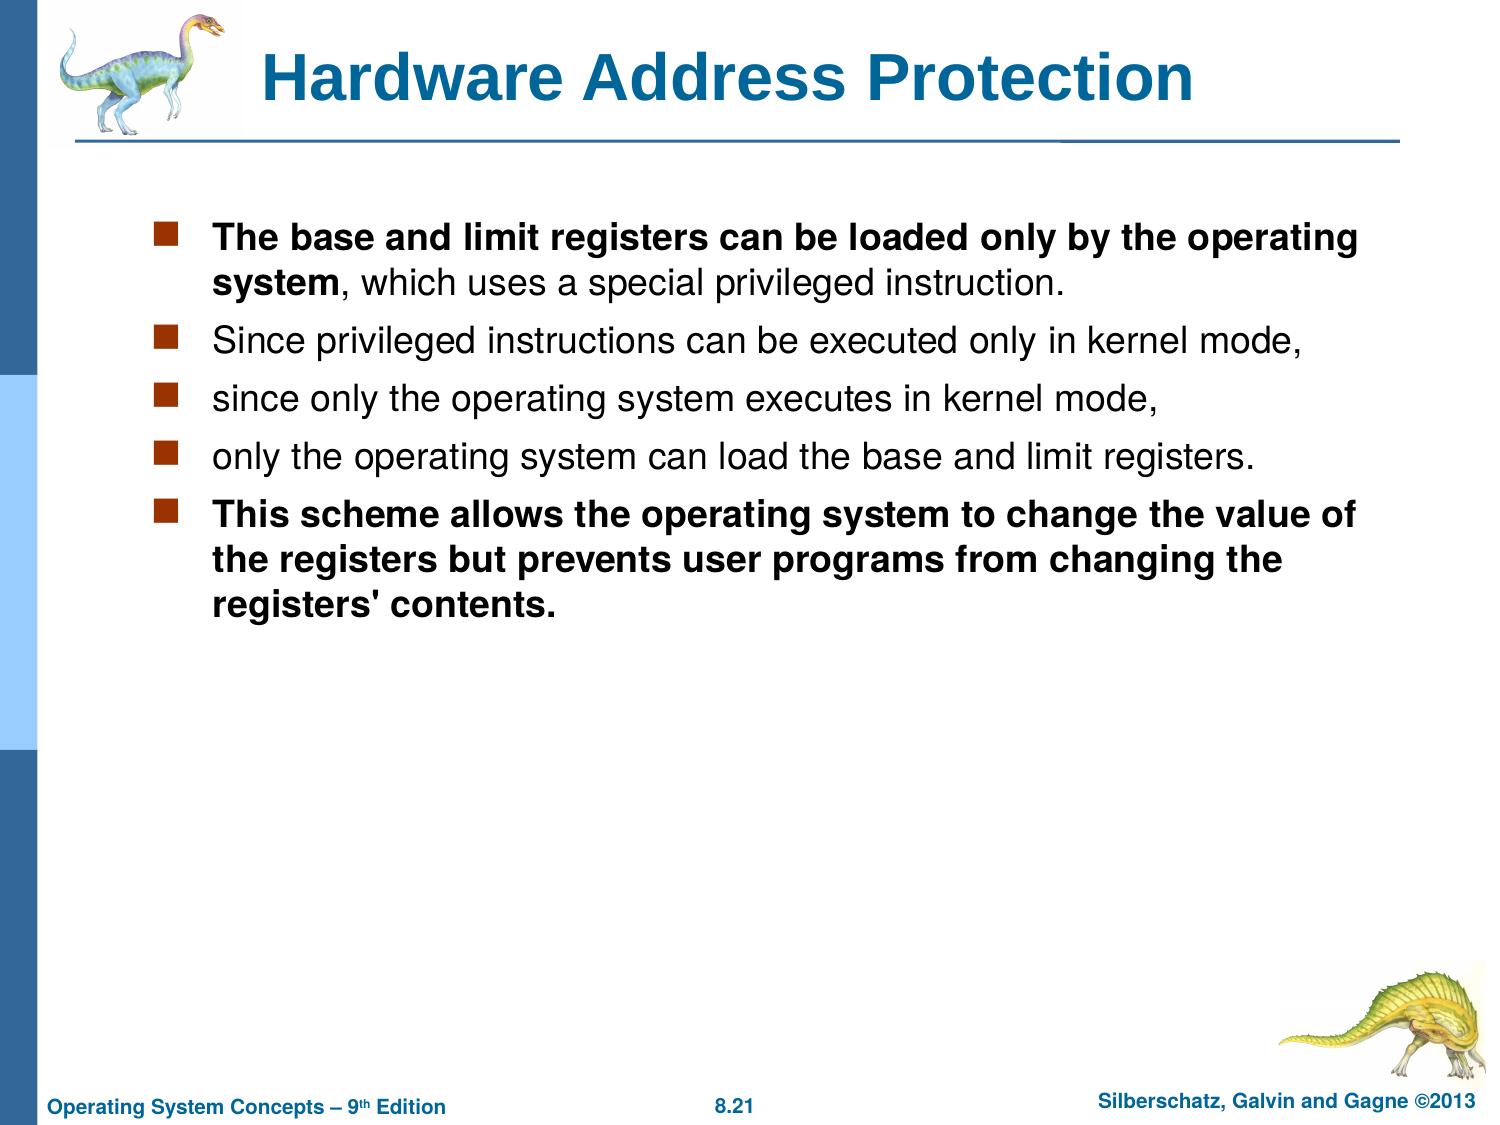

# Hardware Address Protection
The base and limit registers can be loaded only by the operating system, which uses a special privileged instruction.
Since privileged instructions can be executed only in kernel mode,
since only the operating system executes in kernel mode,
only the operating system can load the base and limit registers.
This scheme allows the operating system to change the value of the registers but prevents user programs from changing the registers' contents.